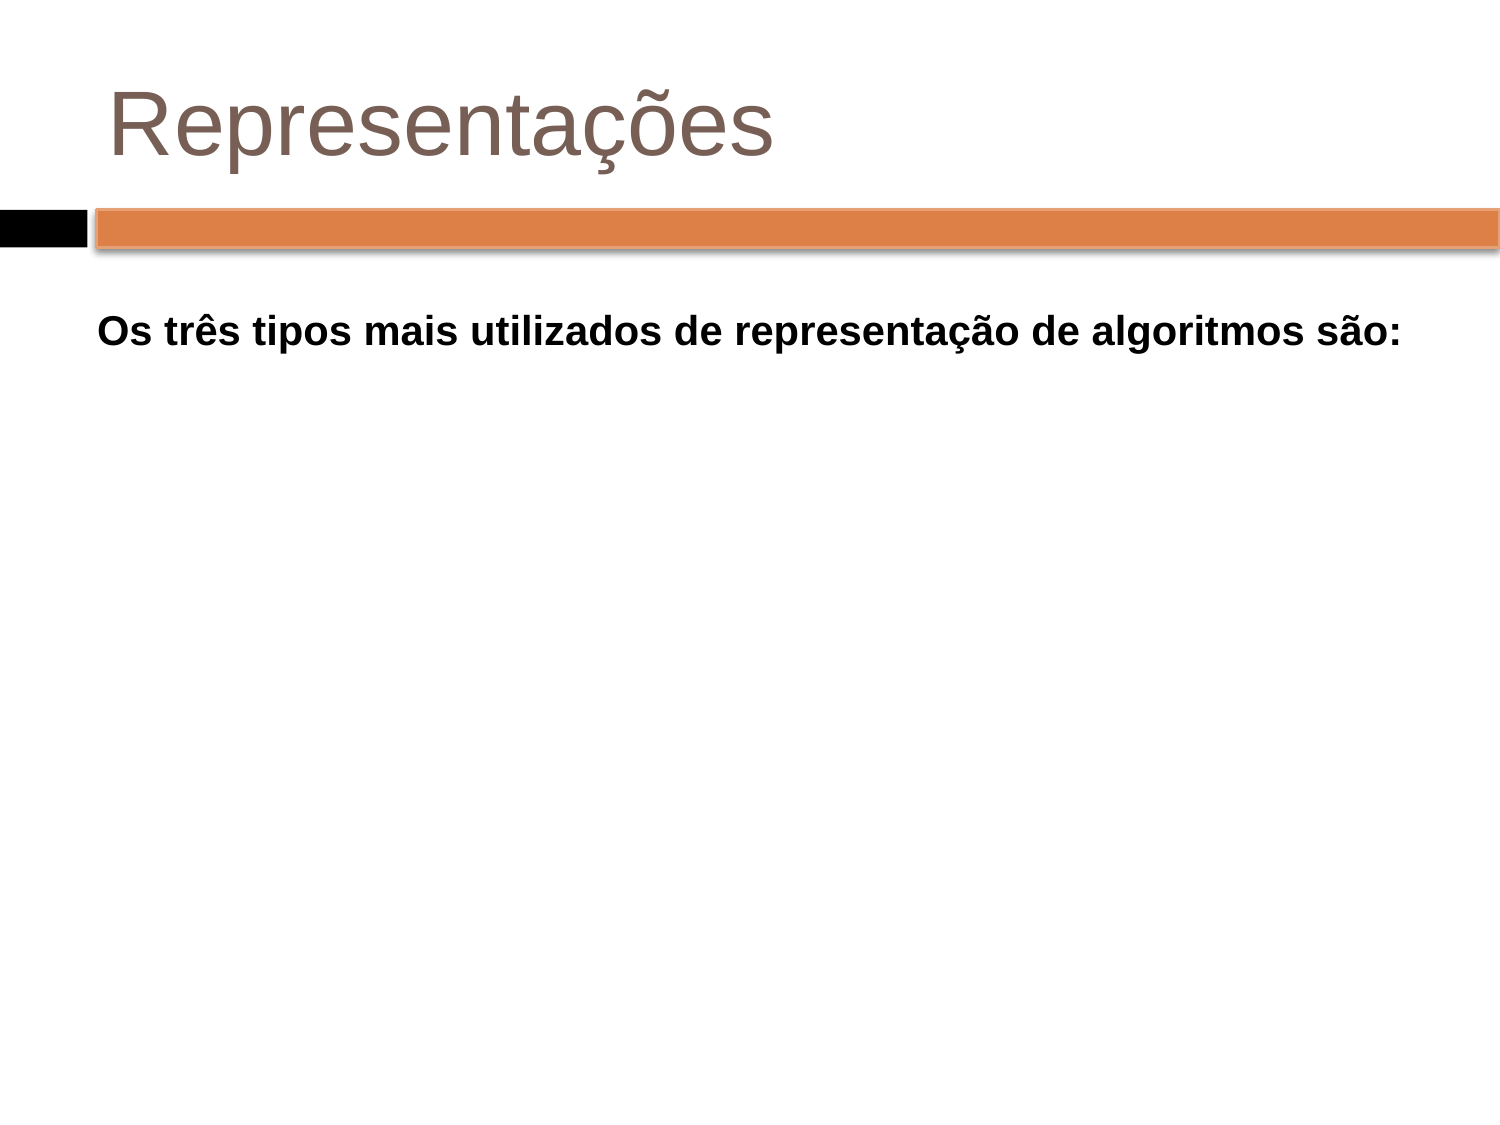

# Representações
Os três tipos mais utilizados de representação de algoritmos são:
6